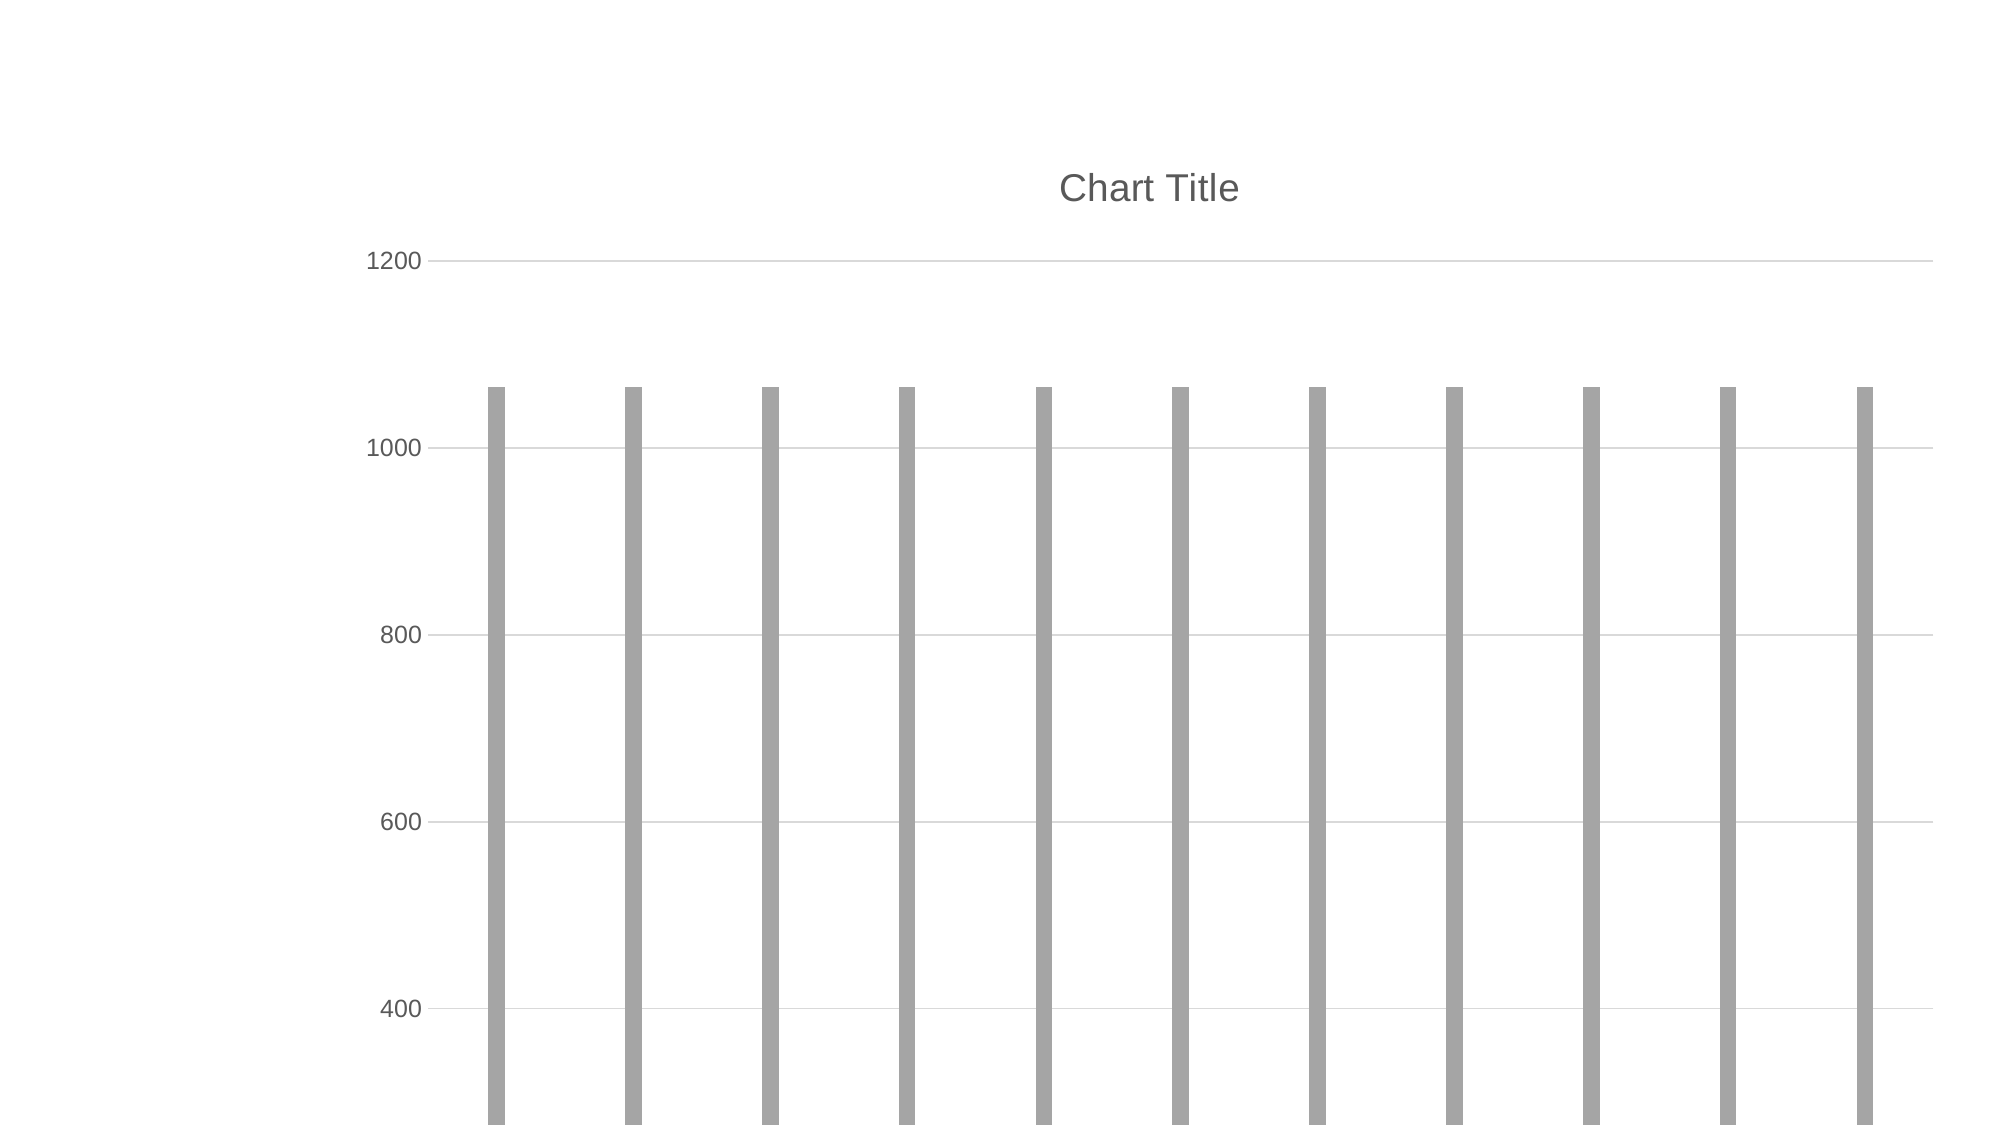

### Chart:

| Category | brand_id | brand_name | series_id | series_name | series_group_name |
|---|---|---|---|---|---|
| 1142682 | 108.0 | 108.0 | 1066.0 | 108.0 | 108.0 |
| 1142683 | 108.0 | 108.0 | 1066.0 | 108.0 | 108.0 |
| 1142684 | 108.0 | 108.0 | 1066.0 | 108.0 | 108.0 |
| 1142685 | 108.0 | 108.0 | 1066.0 | 108.0 | 108.0 |
| 1142686 | 108.0 | 108.0 | 1066.0 | 108.0 | 108.0 |
| 1142687 | 108.0 | 108.0 | 1066.0 | 108.0 | 108.0 |
| 1142951 | 108.0 | 108.0 | 1066.0 | 108.0 | 108.0 |
| 1142952 | 108.0 | 108.0 | 1066.0 | 108.0 | 108.0 |
| 1142953 | 108.0 | 108.0 | 1066.0 | 108.0 | 108.0 |
| 1142954 | 108.0 | 108.0 | 1066.0 | 108.0 | 108.0 |
| 1142955 | 108.0 | 108.0 | 1066.0 | 108.0 | 108.0 |